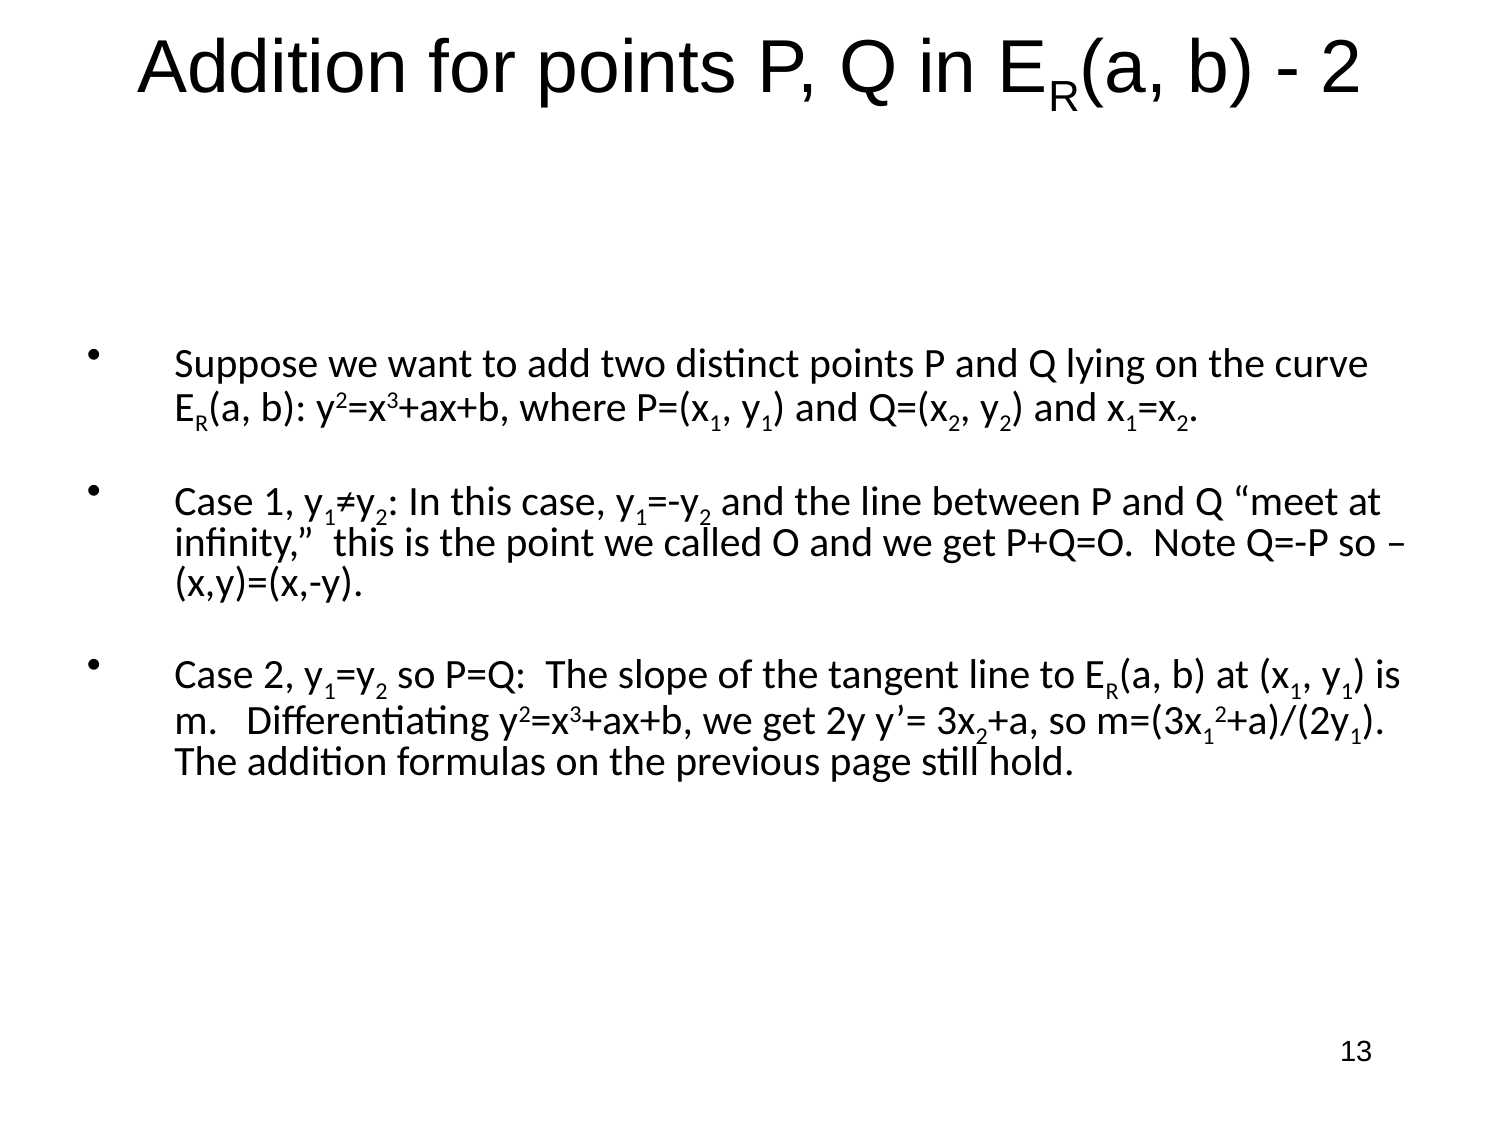

# Addition for points P, Q in ER(a, b) - 2
Suppose we want to add two distinct points P and Q lying on the curve ER(a, b): y2=x3+ax+b, where P=(x1, y1) and Q=(x2, y2) and x1=x2.

Case 1, y1≠y2: In this case, y1=-y2 and the line between P and Q “meet at infinity,”  this is the point we called O and we get P+Q=O.  Note Q=-P so –(x,y)=(x,-y).

Case 2, y1=y2 so P=Q:  The slope of the tangent line to ER(a, b) at (x1, y1) is m.   Differentiating y2=x3+ax+b, we get 2y y’= 3x2+a, so m=(3x12+a)/(2y1).  The addition formulas on the previous page still hold.
13